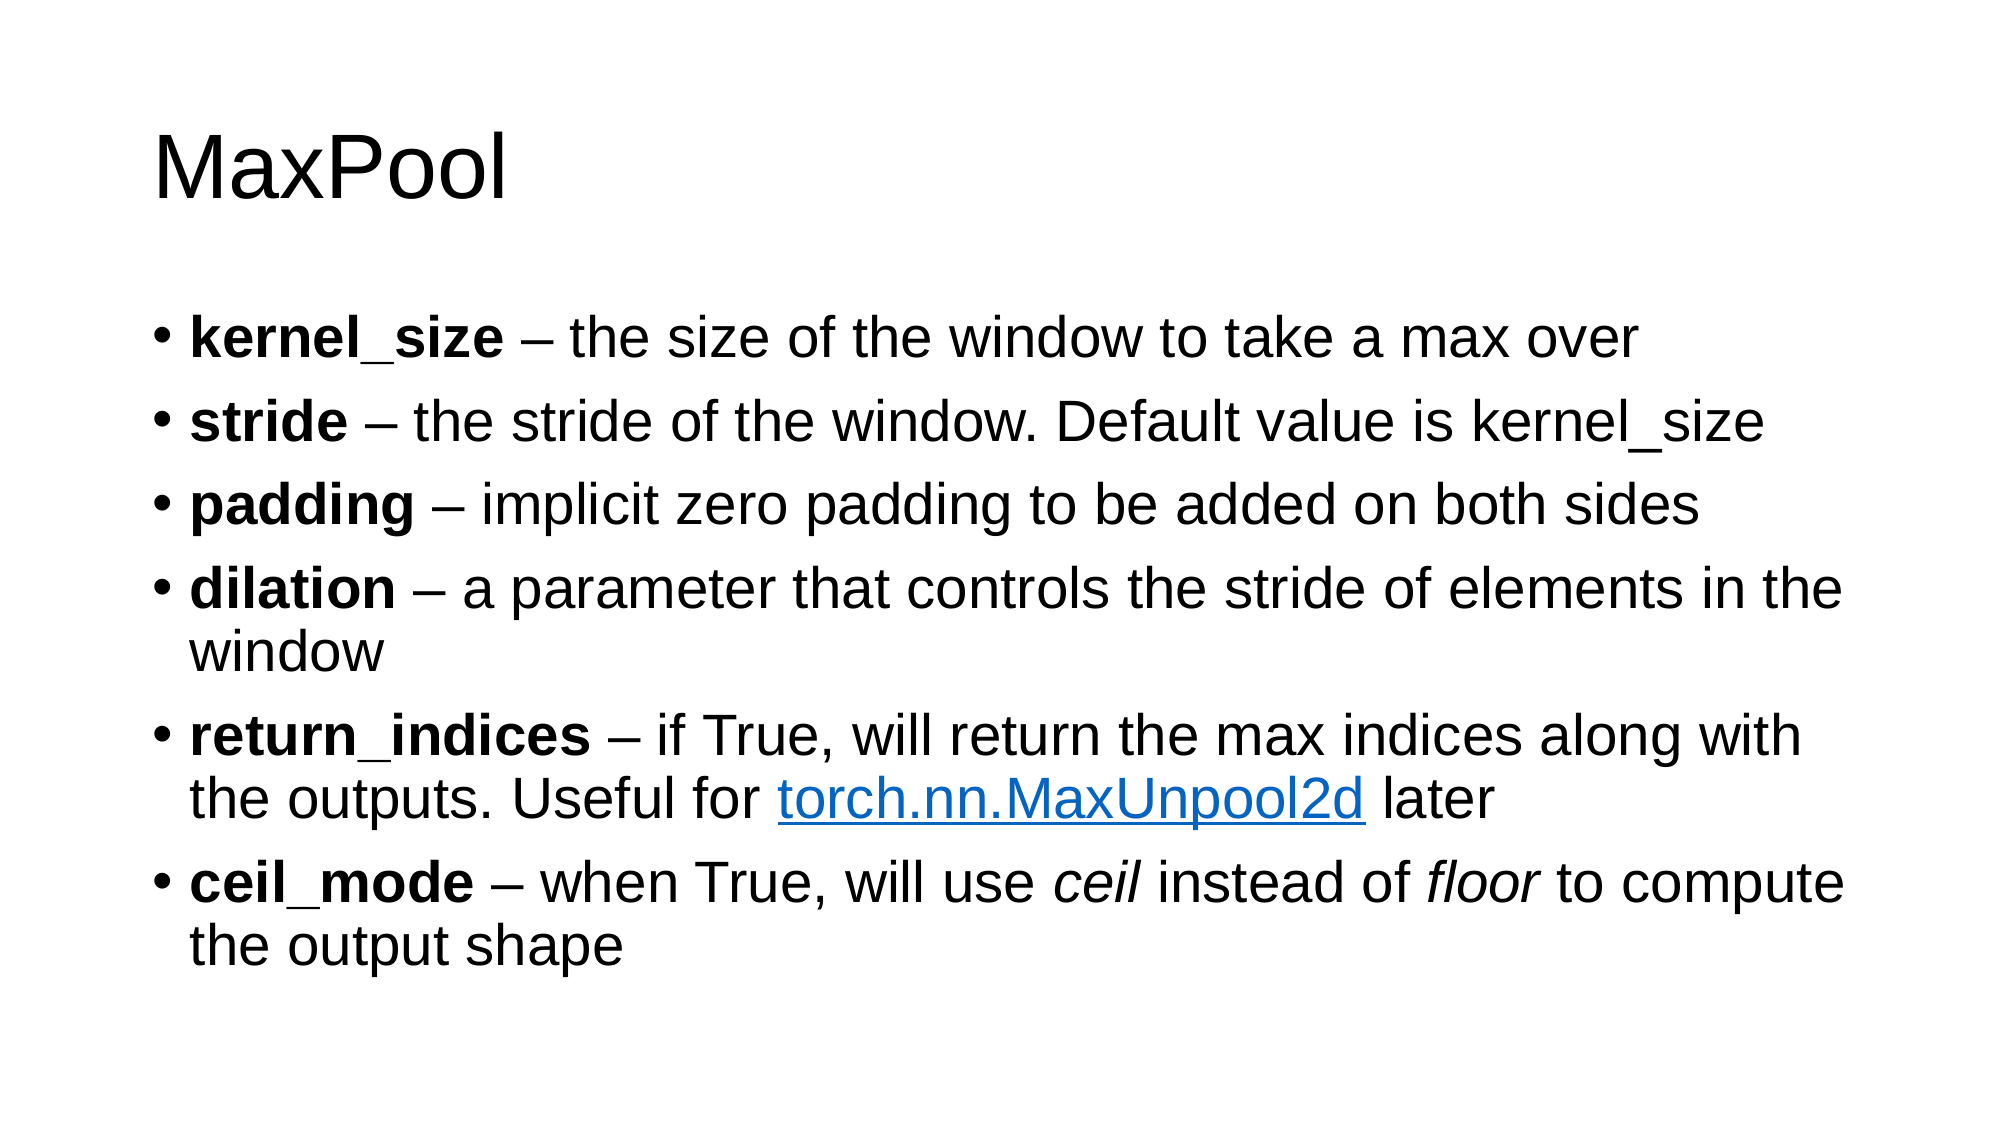

# MaxPool
kernel_size – the size of the window to take a max over
stride – the stride of the window. Default value is kernel_size
padding – implicit zero padding to be added on both sides
dilation – a parameter that controls the stride of elements in the window
return_indices – if True, will return the max indices along with the outputs. Useful for torch.nn.MaxUnpool2d later
ceil_mode – when True, will use ceil instead of floor to compute the output shape